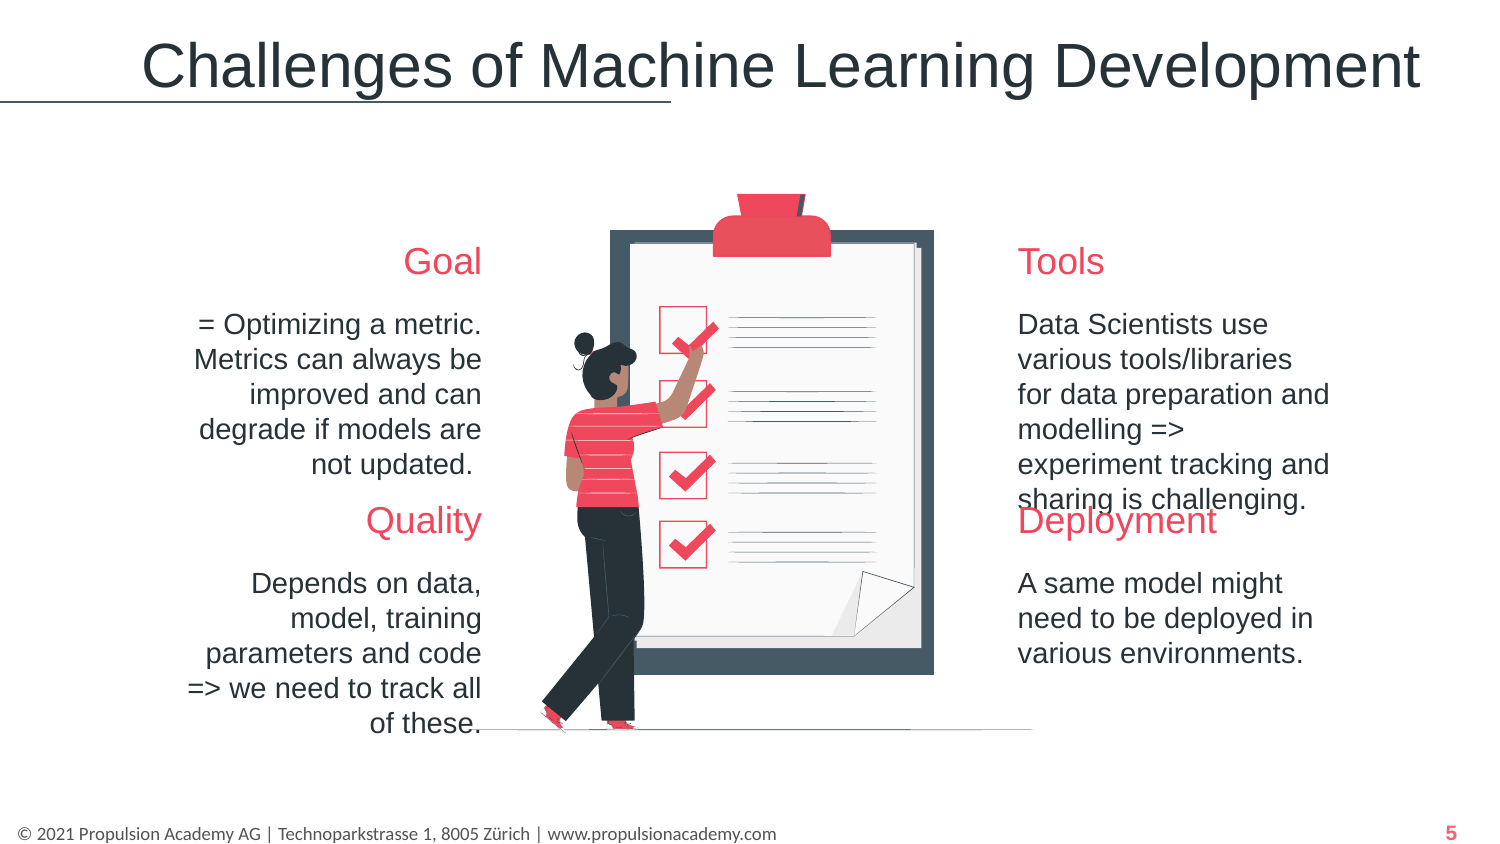

Challenges of Machine Learning Development

Goal
Tools
= Optimizing a metric. Metrics can always be improved and can degrade if models are not updated.
Data Scientists use various tools/libraries for data preparation and modelling => experiment tracking and sharing is challenging.

Quality
Deployment
Depends on data, model, training parameters and code => we need to track all of these.

A same model might need to be deployed in various environments.